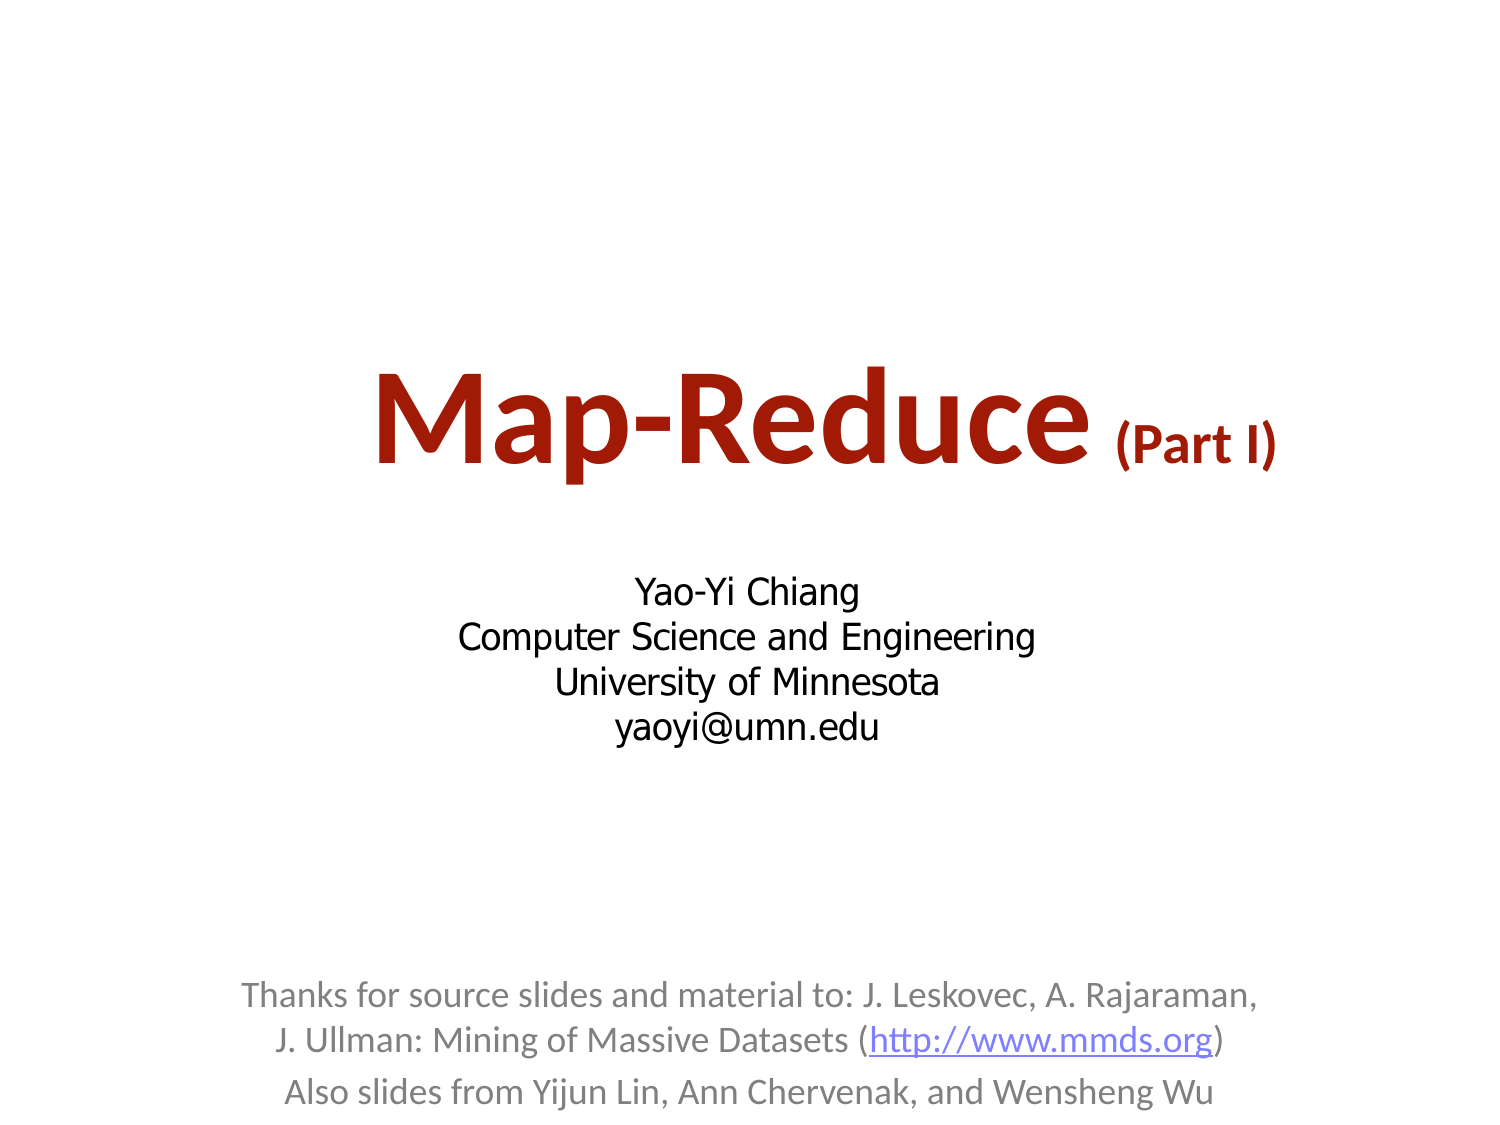

# Map-Reduce (Part I)
Yao-Yi Chiang
Computer Science and Engineering
University of Minnesota
yaoyi@umn.edu

Thanks for source slides and material to: J. Leskovec, A. Rajaraman, J. Ullman: Mining of Massive Datasets (http://www.mmds.org)
Also slides from Yijun Lin, Ann Chervenak, and Wensheng Wu